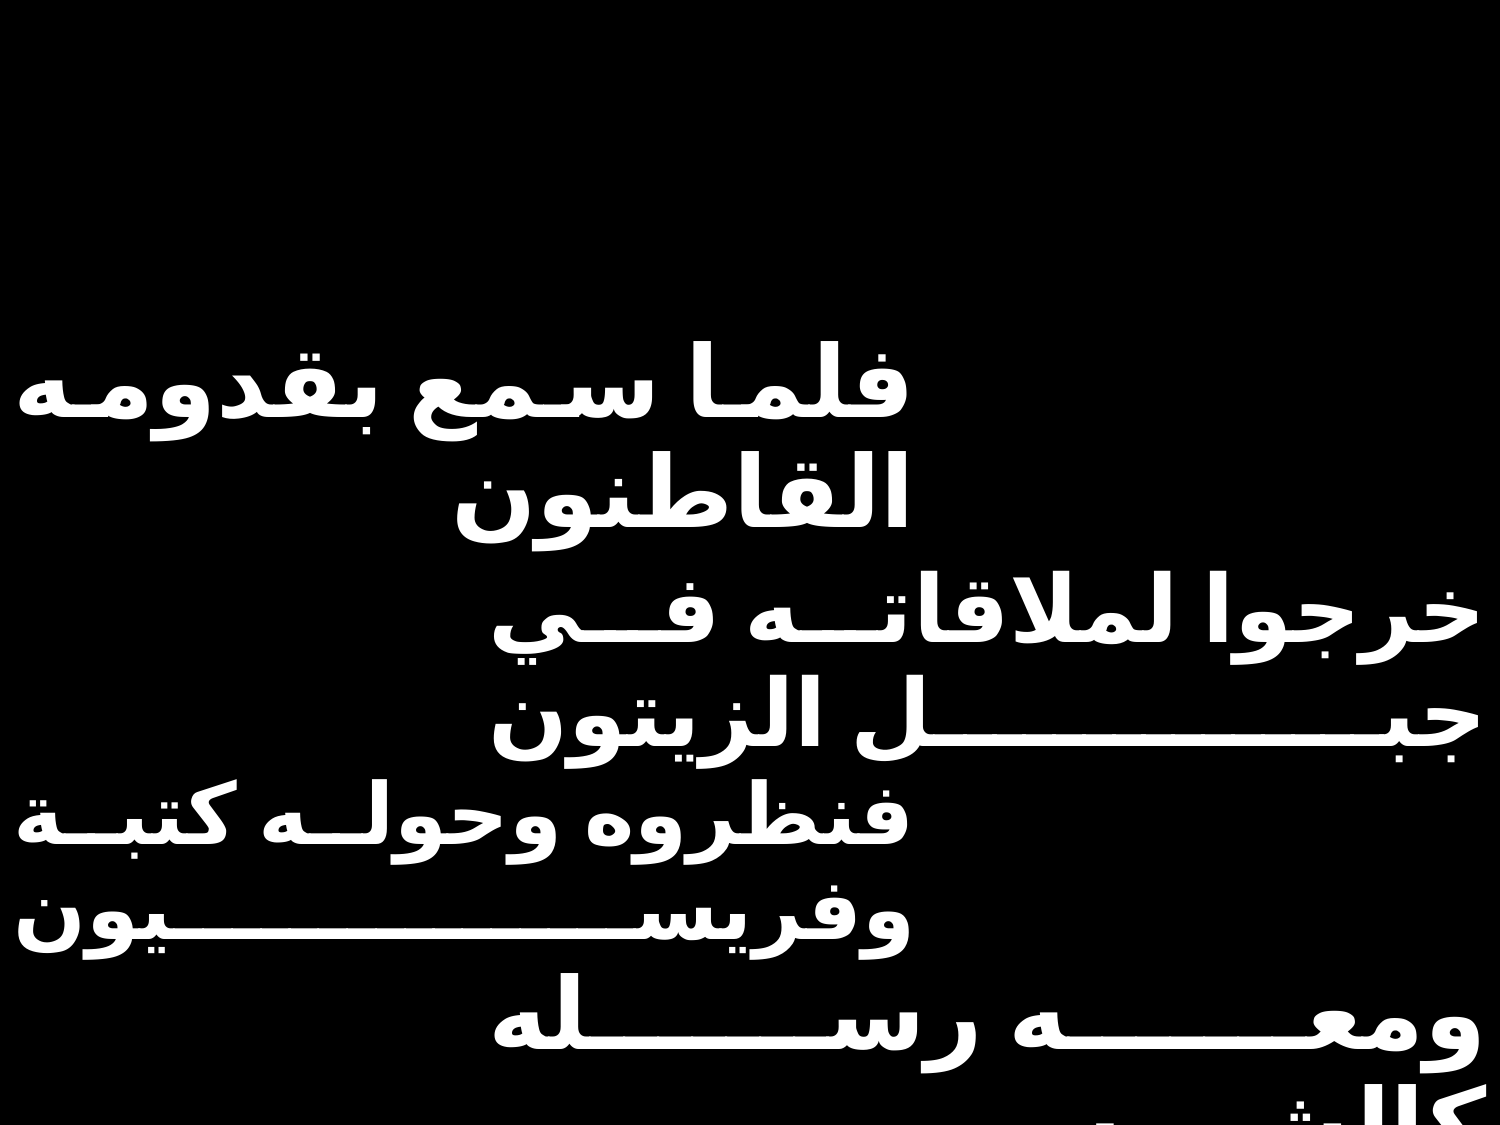

| فلما سمع بقدومه القاطنون |  |  |
| --- | --- | --- |
|  | خرجوا لملاقاته في جبل الزيتون |  |
| فنظروه وحوله كتبة وفريسيون |  |  |
|  | ومعه رسله كالشموس |  |